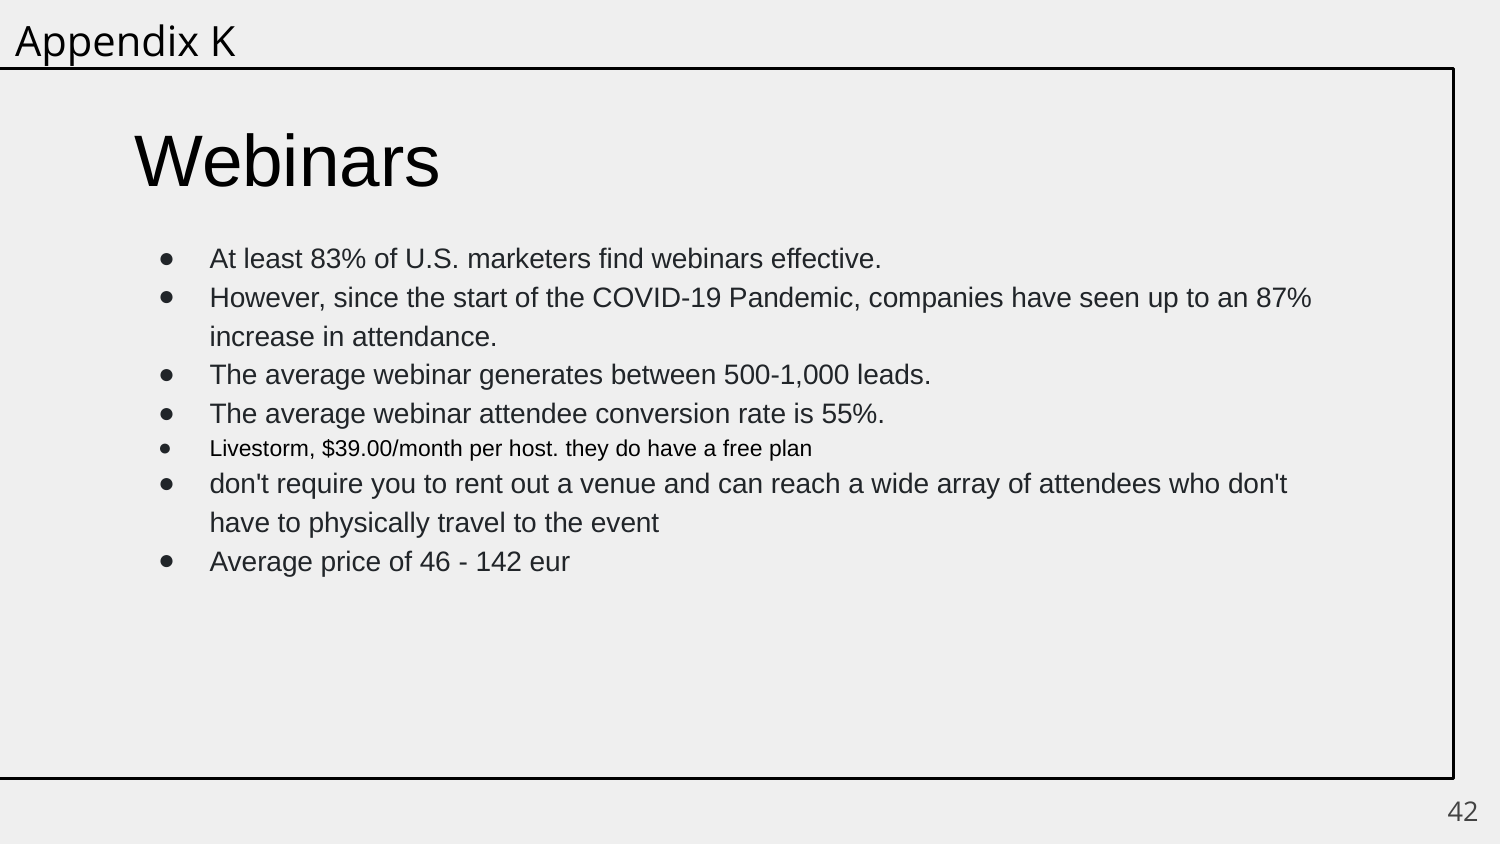

Appendix K
# Webinars
At least 83% of U.S. marketers find webinars effective.
However, since the start of the COVID-19 Pandemic, companies have seen up to an 87% increase in attendance.
The average webinar generates between 500-1,000 leads.
The average webinar attendee conversion rate is 55%.
Livestorm, $39.00/month per host. they do have a free plan
don't require you to rent out a venue and can reach a wide array of attendees who don't have to physically travel to the event
Average price of 46 - 142 eur

42